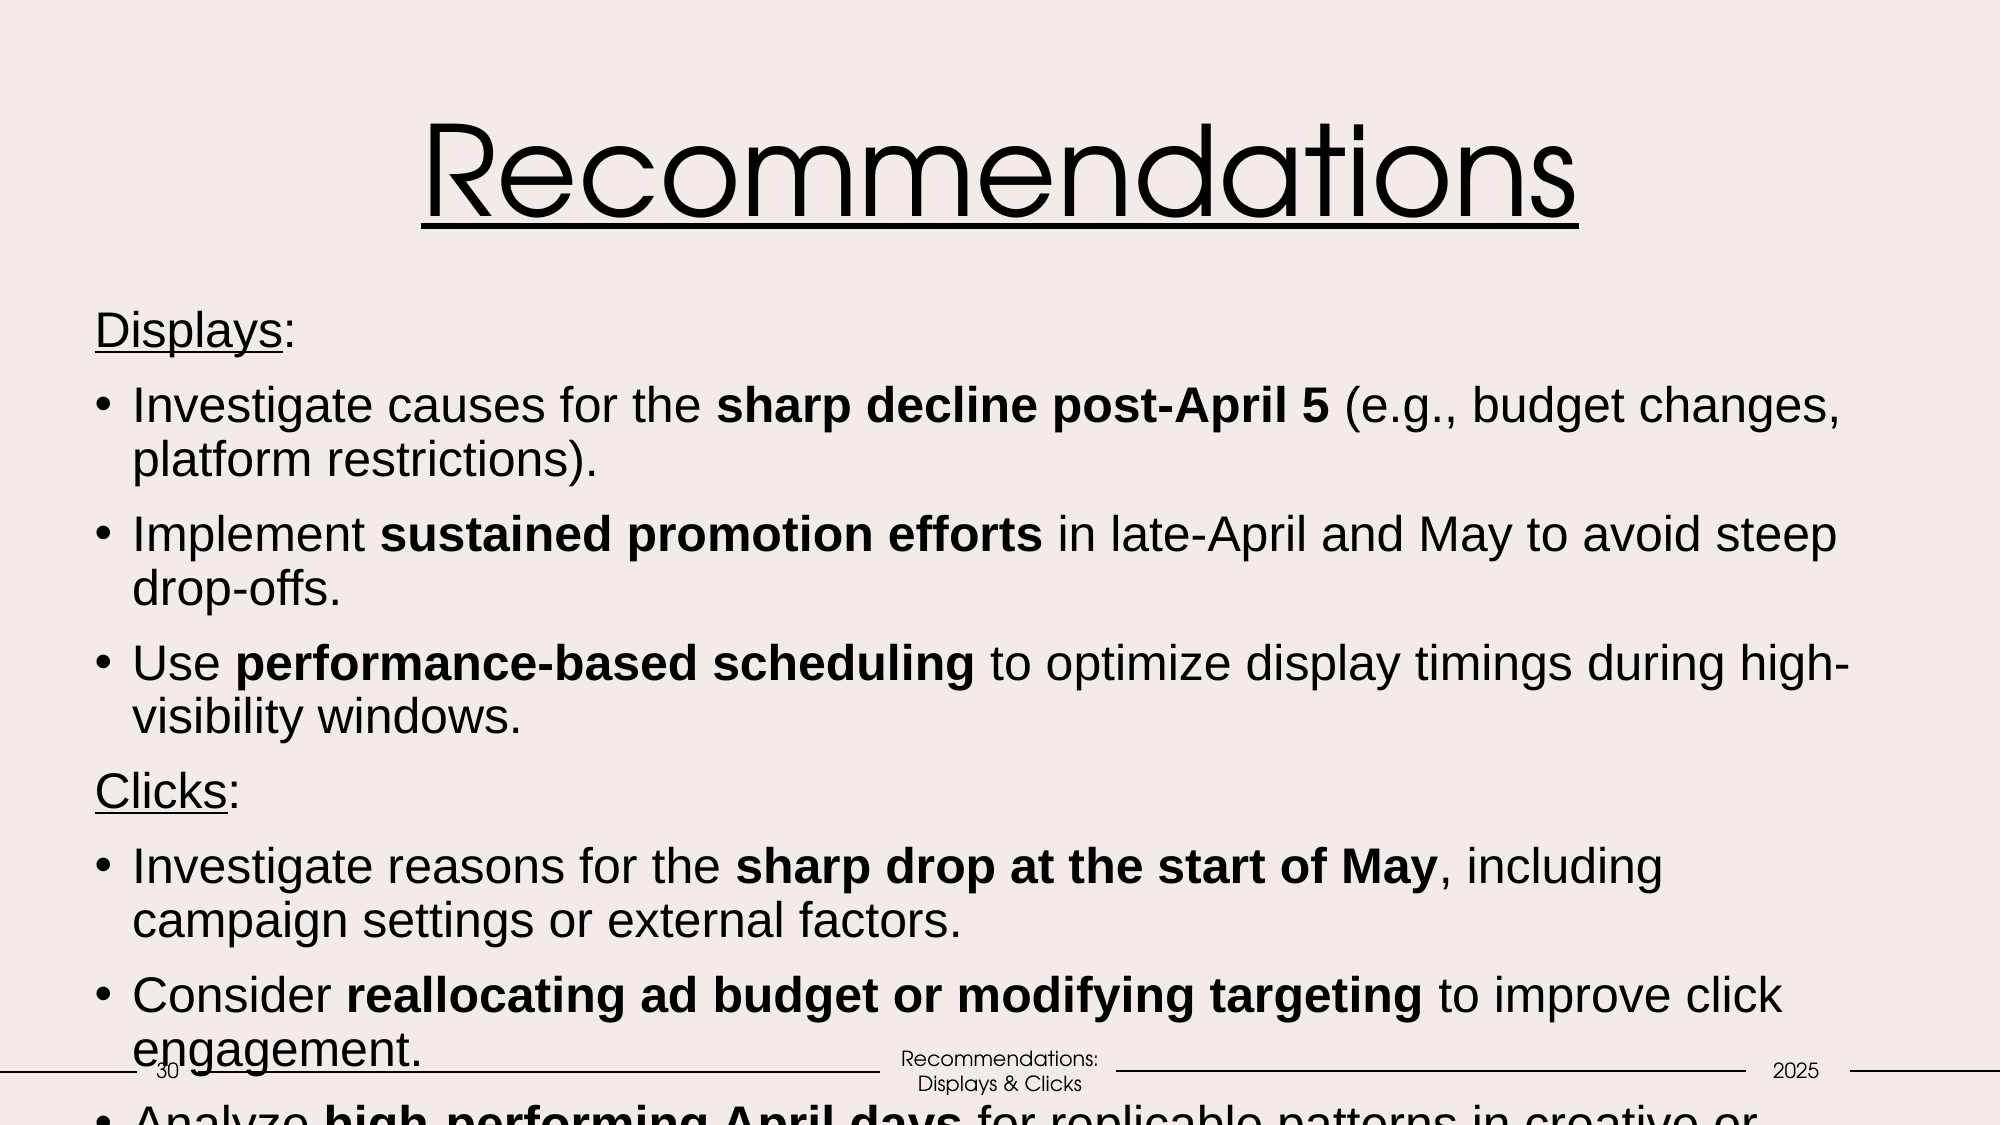

# Recommendations
Displays:
Investigate causes for the sharp decline post-April 5 (e.g., budget changes, platform restrictions).
Implement sustained promotion efforts in late-April and May to avoid steep drop-offs.
Use performance-based scheduling to optimize display timings during high-visibility windows.
Clicks:
Investigate reasons for the sharp drop at the start of May, including campaign settings or external factors.
Consider reallocating ad budget or modifying targeting to improve click engagement.
Analyze high-performing April days for replicable patterns in creative or placement strategy.

30
Recommendations: Displays & Clicks
2025